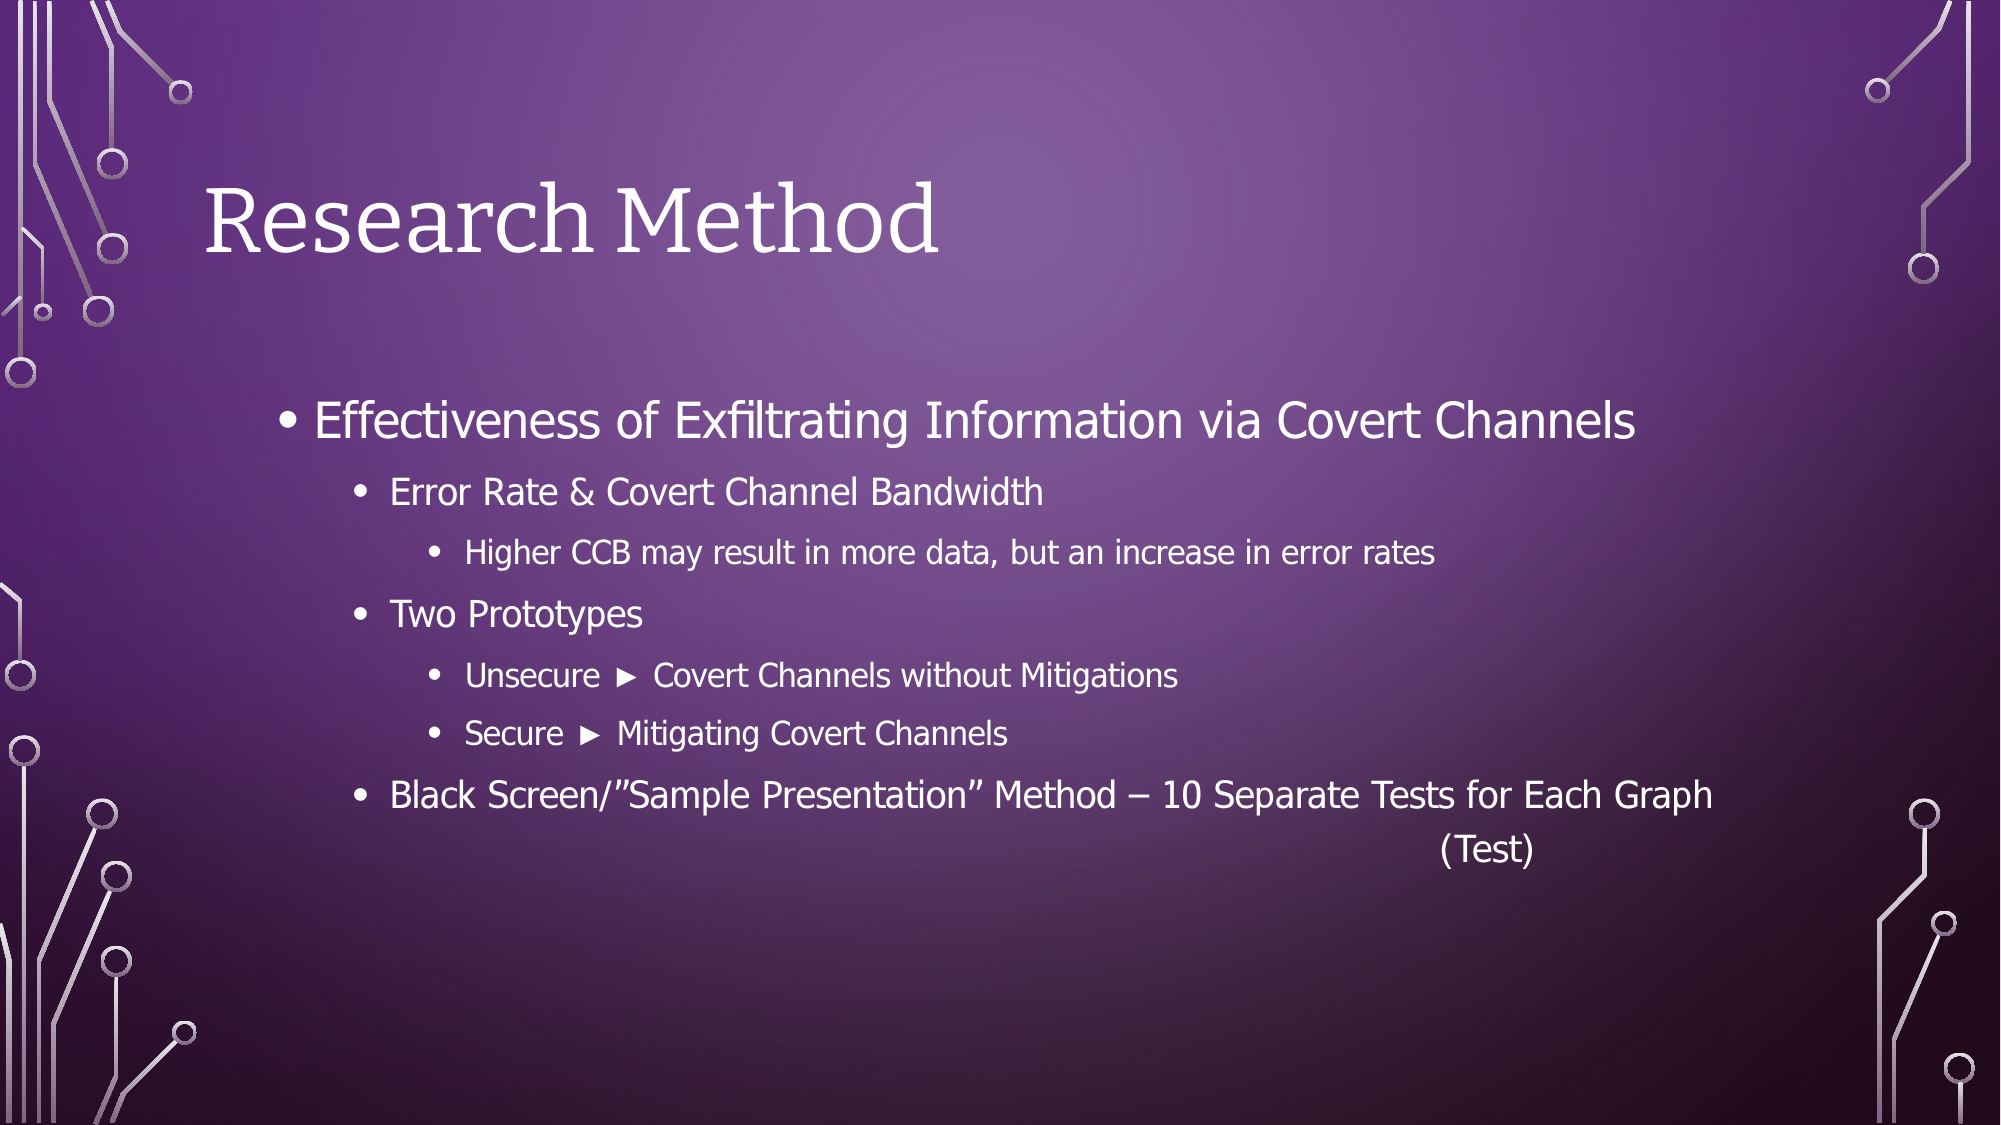

# Research Method
Effectiveness of Exfiltrating Information via Covert Channels
Error Rate & Covert Channel Bandwidth
Higher CCB may result in more data, but an increase in error rates
Two Prototypes
Unsecure ► Covert Channels without Mitigations
Secure ► Mitigating Covert Channels
Black Screen/”Sample Presentation” Method – 10 Separate Tests for Each Graph 								(Test)